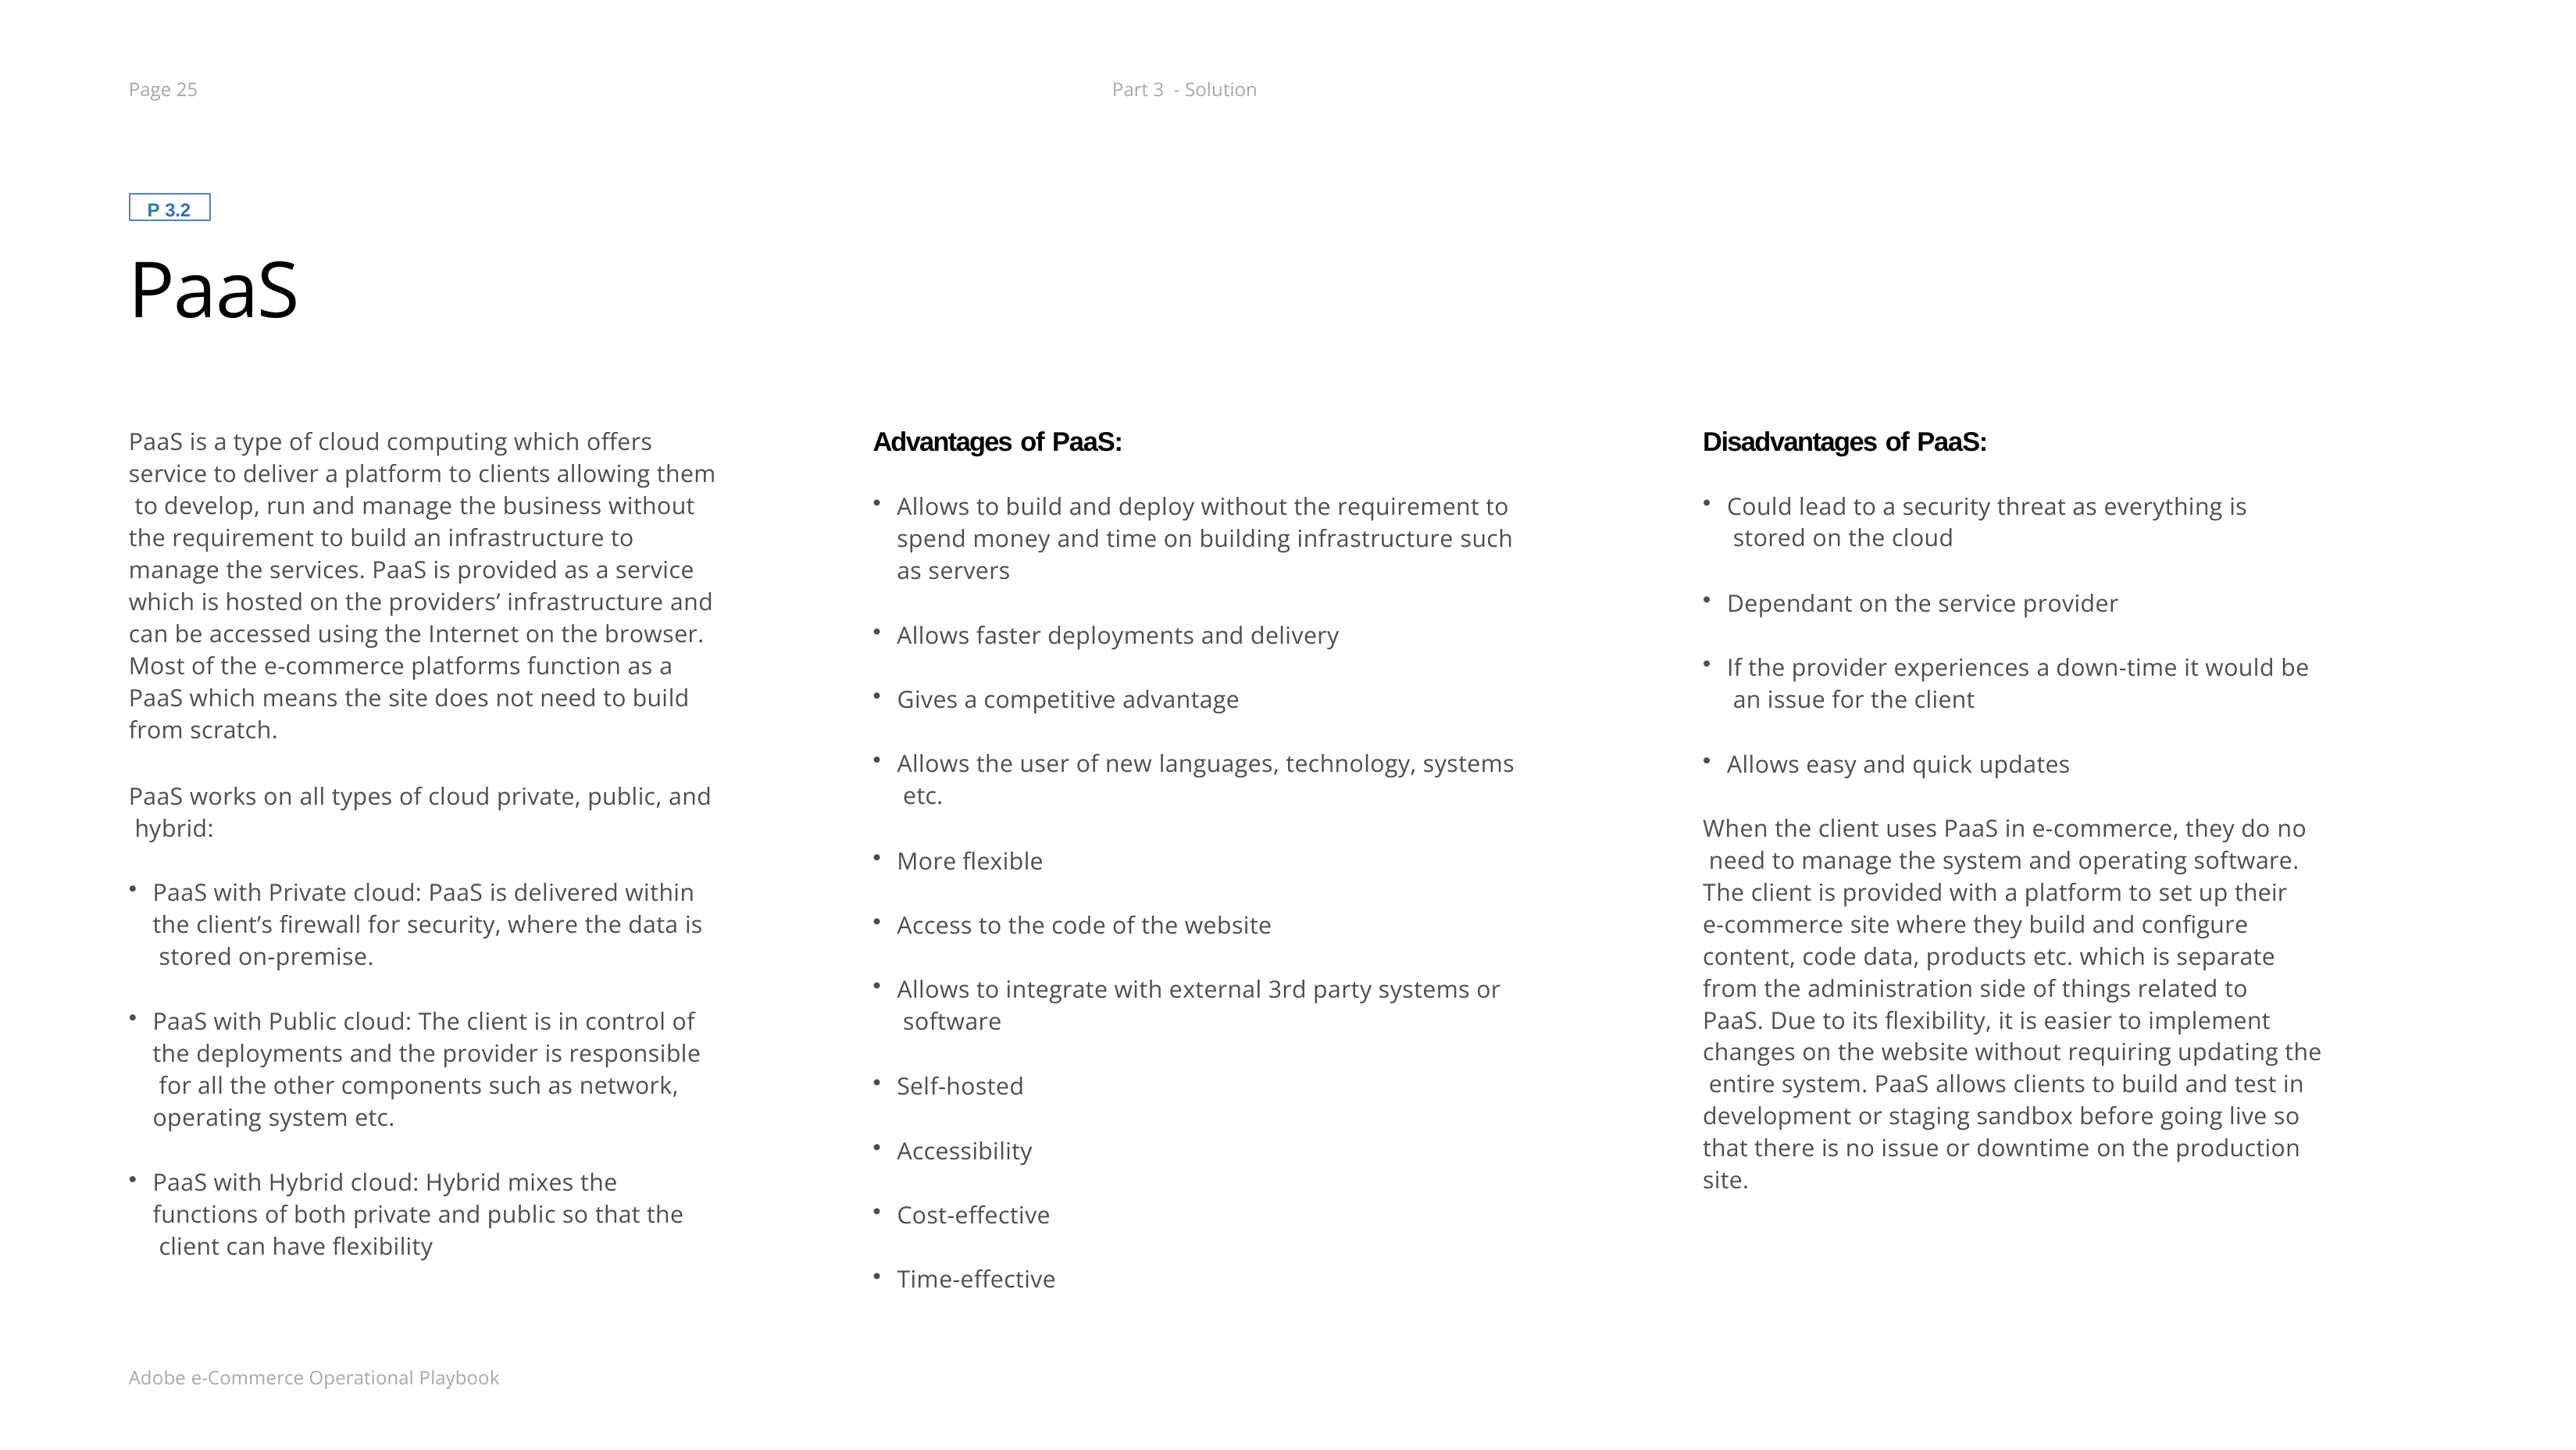

Page 25
Part 3 - Solution
P 3.2
PaaS
PaaS is a type of cloud computing which offers  service to deliver a platform to clients allowing them  to develop, run and manage the business without  the requirement to build an infrastructure to  manage the services. PaaS is provided as a service  which is hosted on the providers’ infrastructure and  can be accessed using the Internet on the browser.  Most of the e-commerce platforms function as a  PaaS which means the site does not need to build  from scratch.
Advantages of PaaS:
Allows to build and deploy without the requirement to  spend money and time on building infrastructure such  as servers
Disadvantages of PaaS:
Could lead to a security threat as everything is  stored on the cloud
Dependant on the service provider
Allows faster deployments and delivery
If the provider experiences a down-time it would be  an issue for the client
Gives a competitive advantage
Allows the user of new languages, technology, systems  etc.
Allows easy and quick updates
PaaS works on all types of cloud private, public, and  hybrid:
When the client uses PaaS in e-commerce, they do no  need to manage the system and operating software.  The client is provided with a platform to set up their  e-commerce site where they build and configure  content, code data, products etc. which is separate  from the administration side of things related to  PaaS. Due to its flexibility, it is easier to implement
changes on the website without requiring updating the  entire system. PaaS allows clients to build and test in  development or staging sandbox before going live so  that there is no issue or downtime on the production  site.
More flexible
PaaS with Private cloud: PaaS is delivered within  the client’s firewall for security, where the data is  stored on-premise.
Access to the code of the website
Allows to integrate with external 3rd party systems or  software
PaaS with Public cloud: The client is in control of  the deployments and the provider is responsible  for all the other components such as network,  operating system etc.
Self-hosted
Accessibility
PaaS with Hybrid cloud: Hybrid mixes the  functions of both private and public so that the  client can have flexibility
Cost-effective
Time-effective
Adobe e-Commerce Operational Playbook